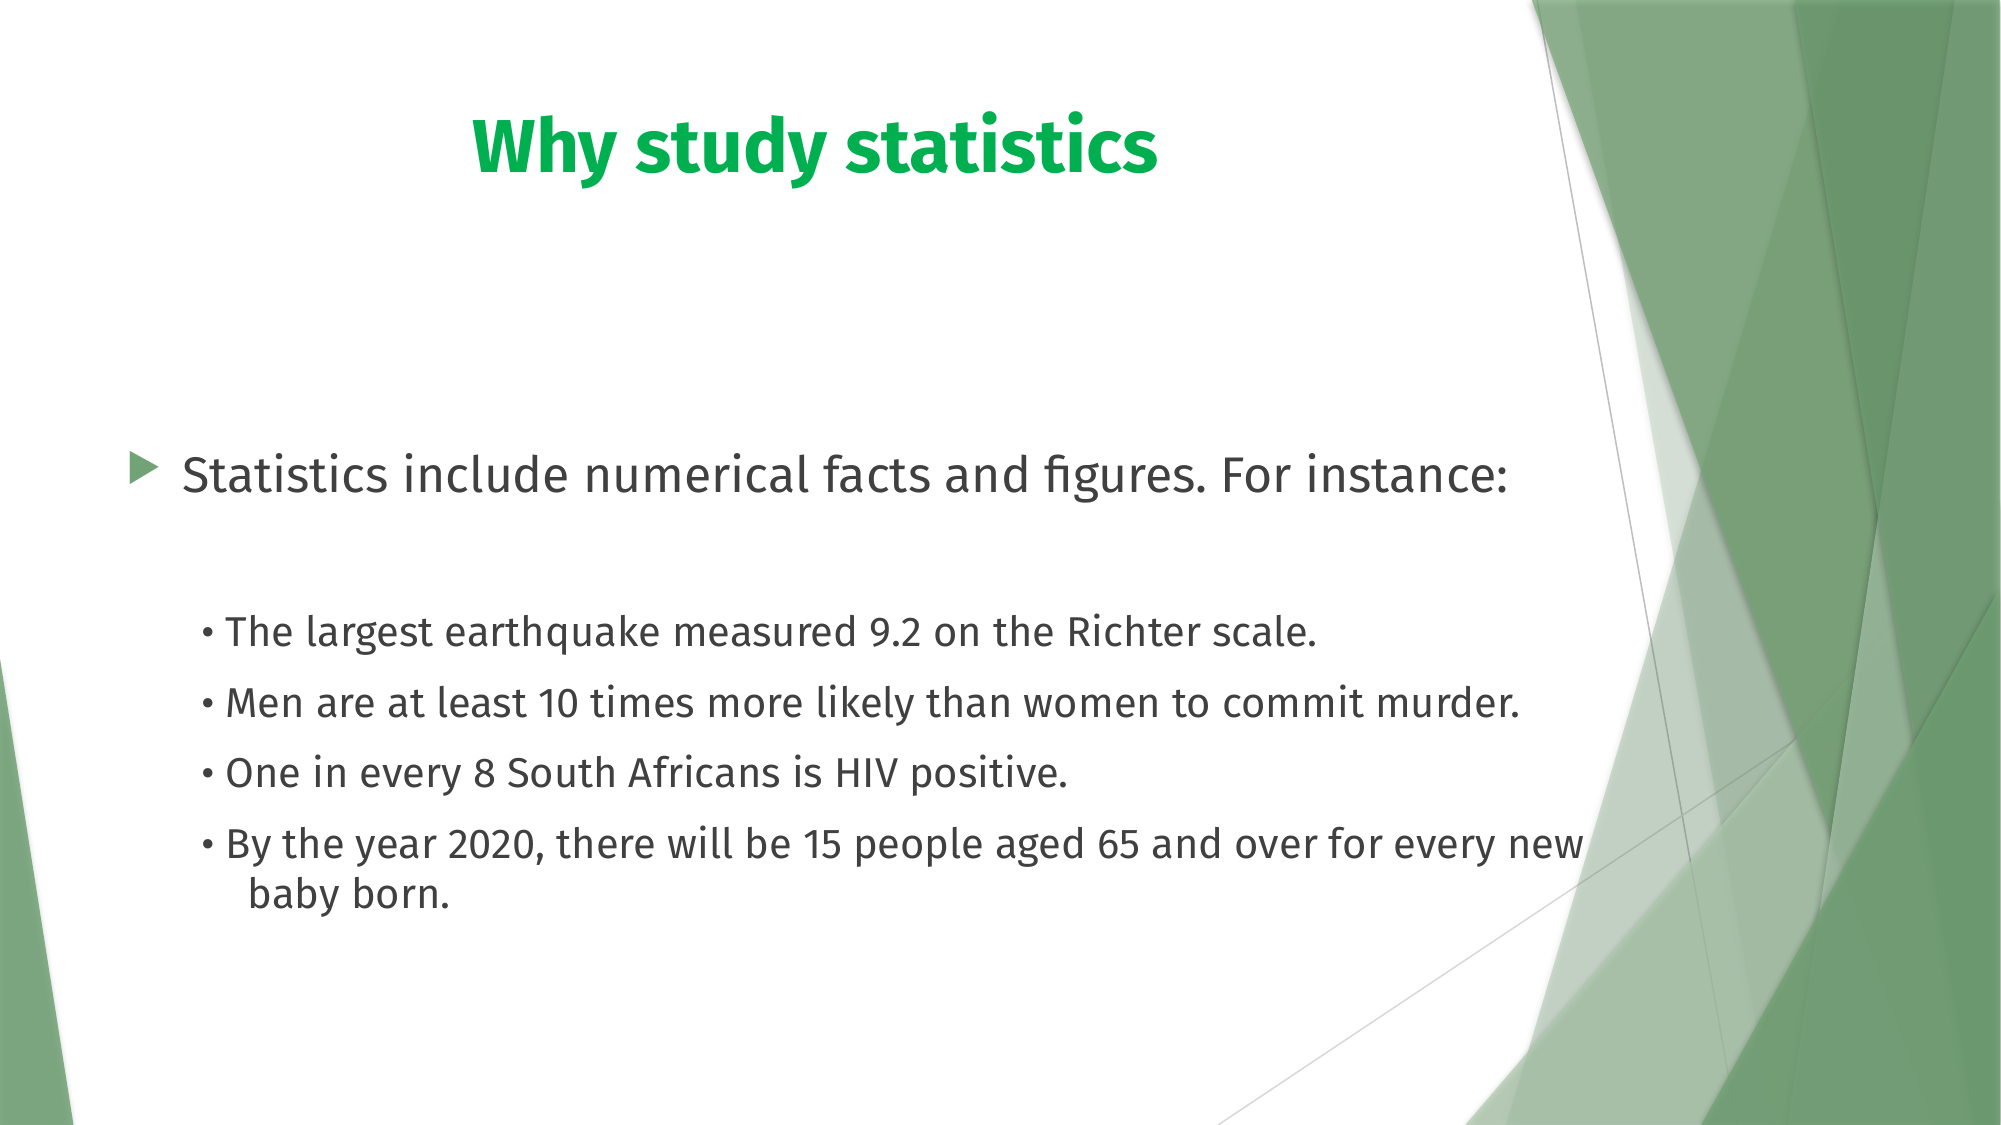

# Why study statistics

Statistics include numerical facts and figures. For instance:

• The largest earthquake measured 9.2 on the Richter scale.
• Men are at least 10 times more likely than women to commit murder.
• One in every 8 South Africans is HIV positive.
• By the year 2020, there will be 15 people aged 65 and over for every new baby born.